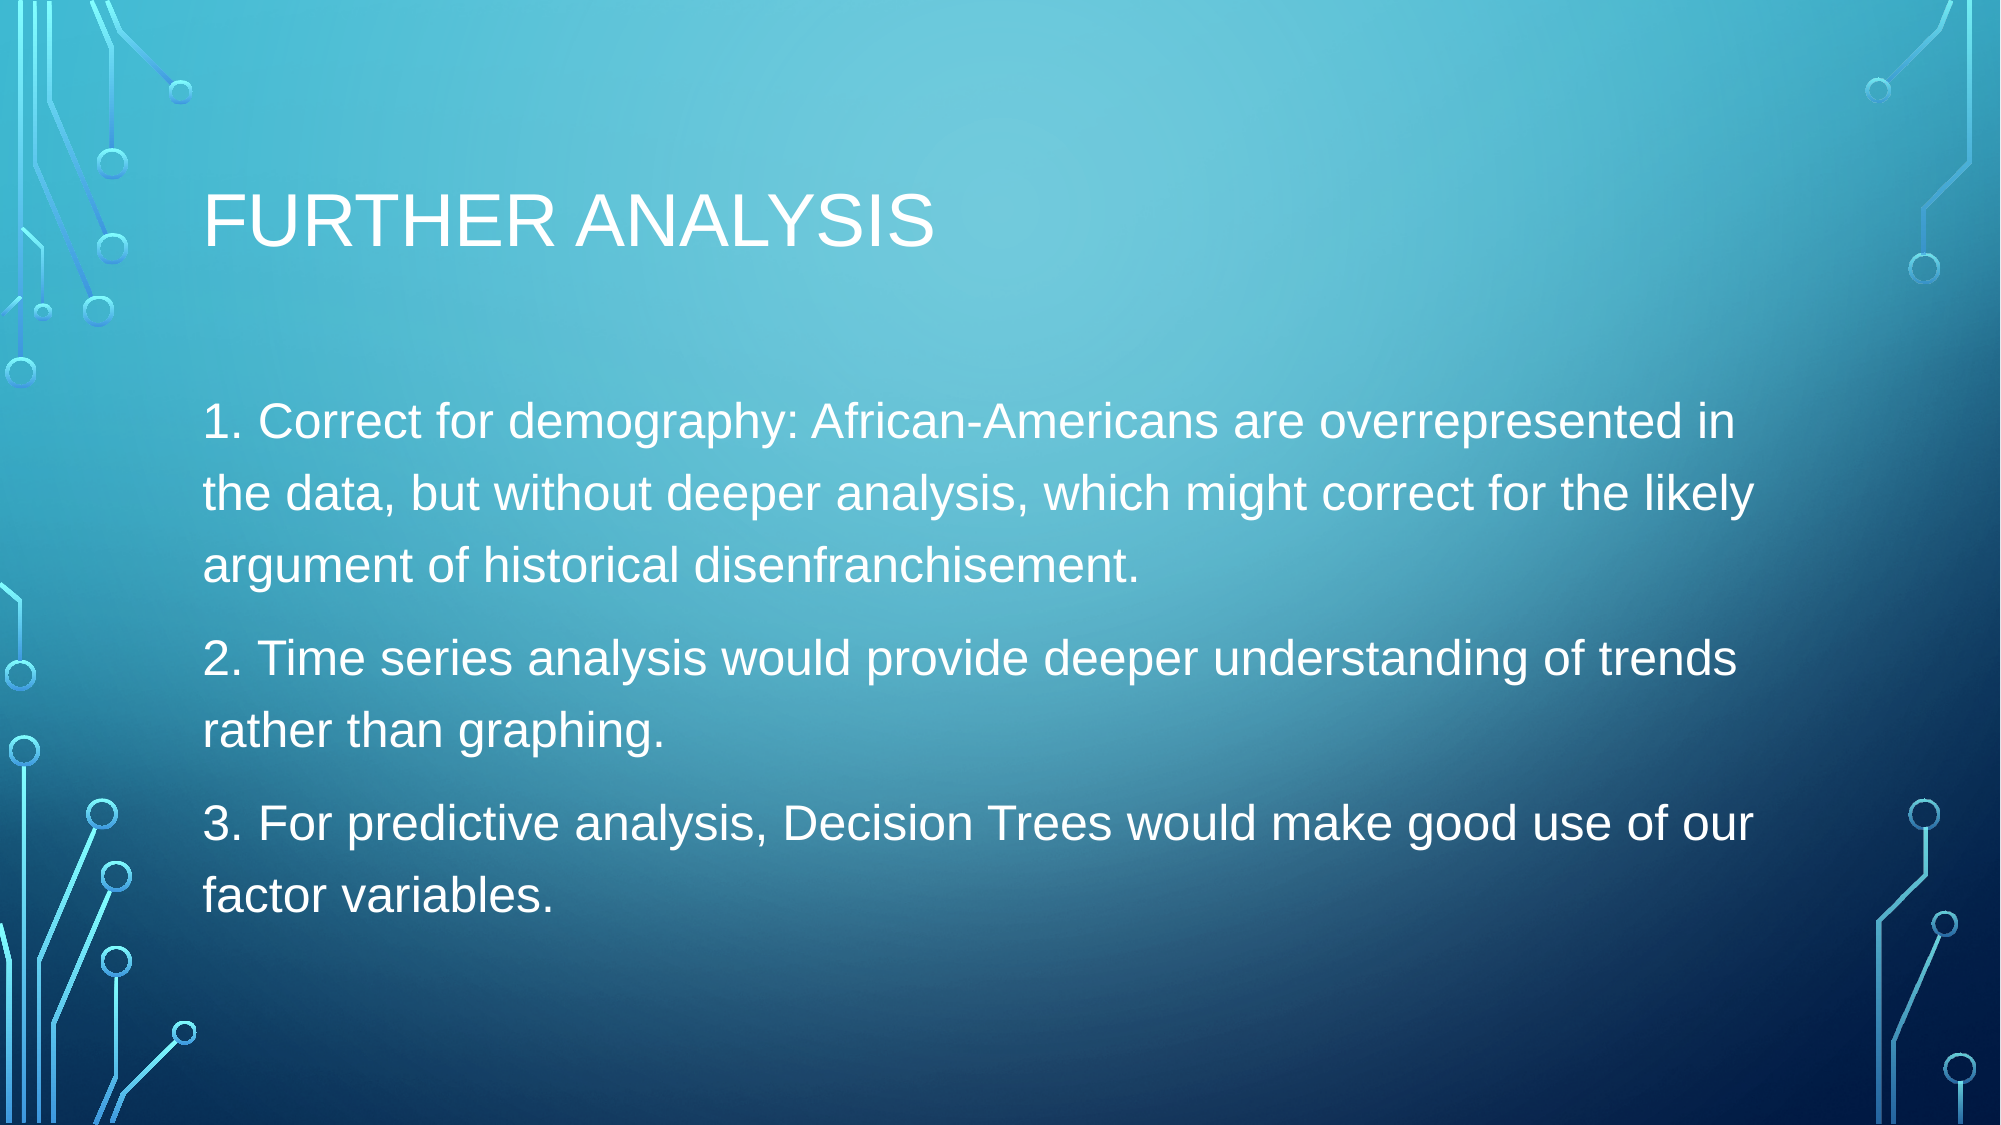

# Further analysis
1. Correct for demography: African-Americans are overrepresented in the data, but without deeper analysis, which might correct for the likely argument of historical disenfranchisement.
2. Time series analysis would provide deeper understanding of trends rather than graphing.
3. For predictive analysis, Decision Trees would make good use of our factor variables.